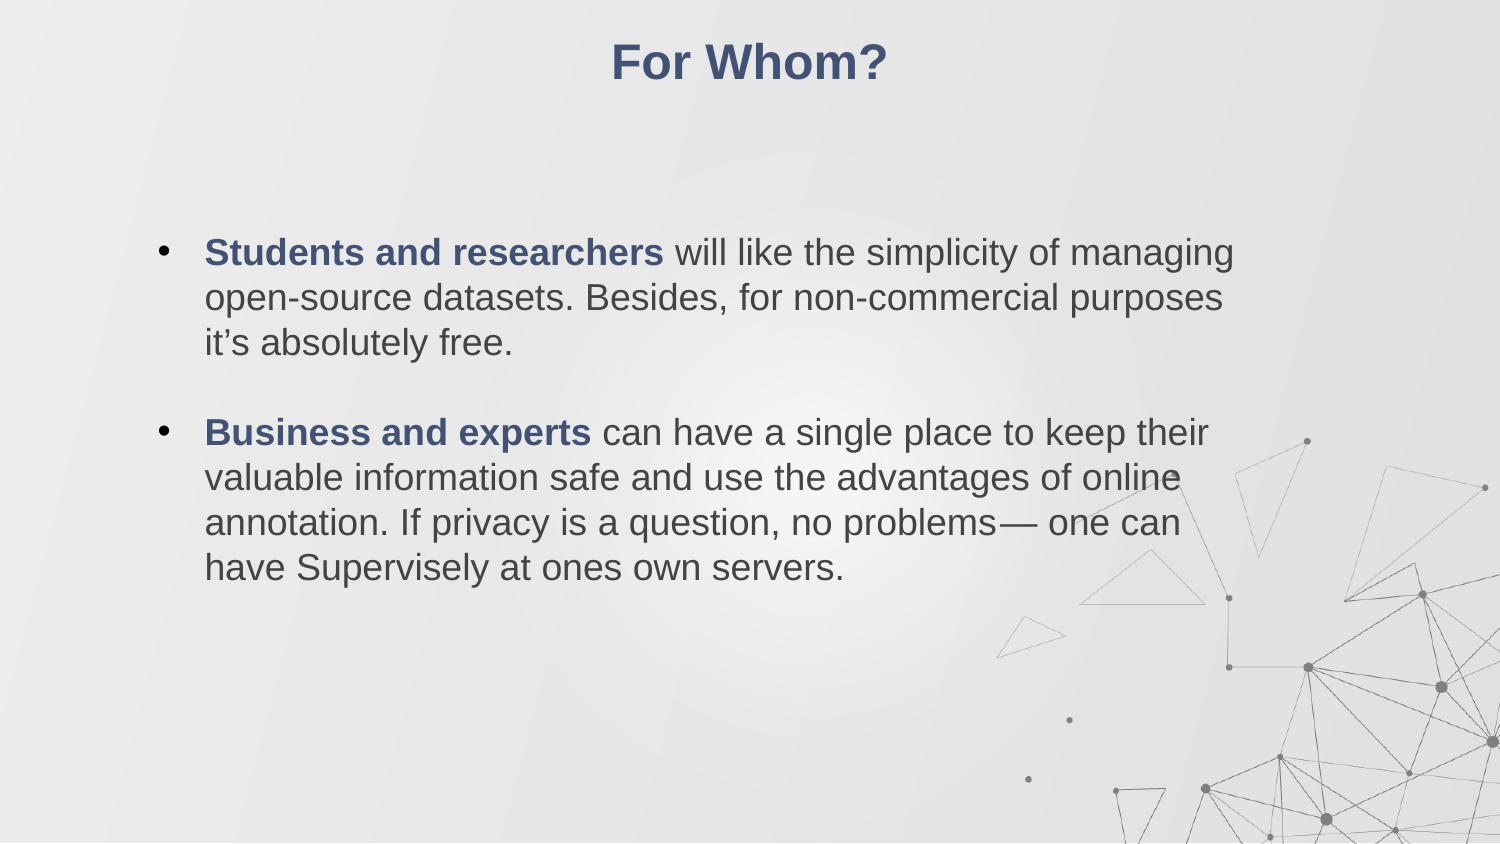

# For Whom?
Students and researchers will like the simplicity of managing open-source datasets. Besides, for non-commercial purposes it’s absolutely free.

Business and experts can have a single place to keep their valuable information safe and use the advantages of online annotation. If privacy is a question, no problems — one can have Supervisely at ones own servers.